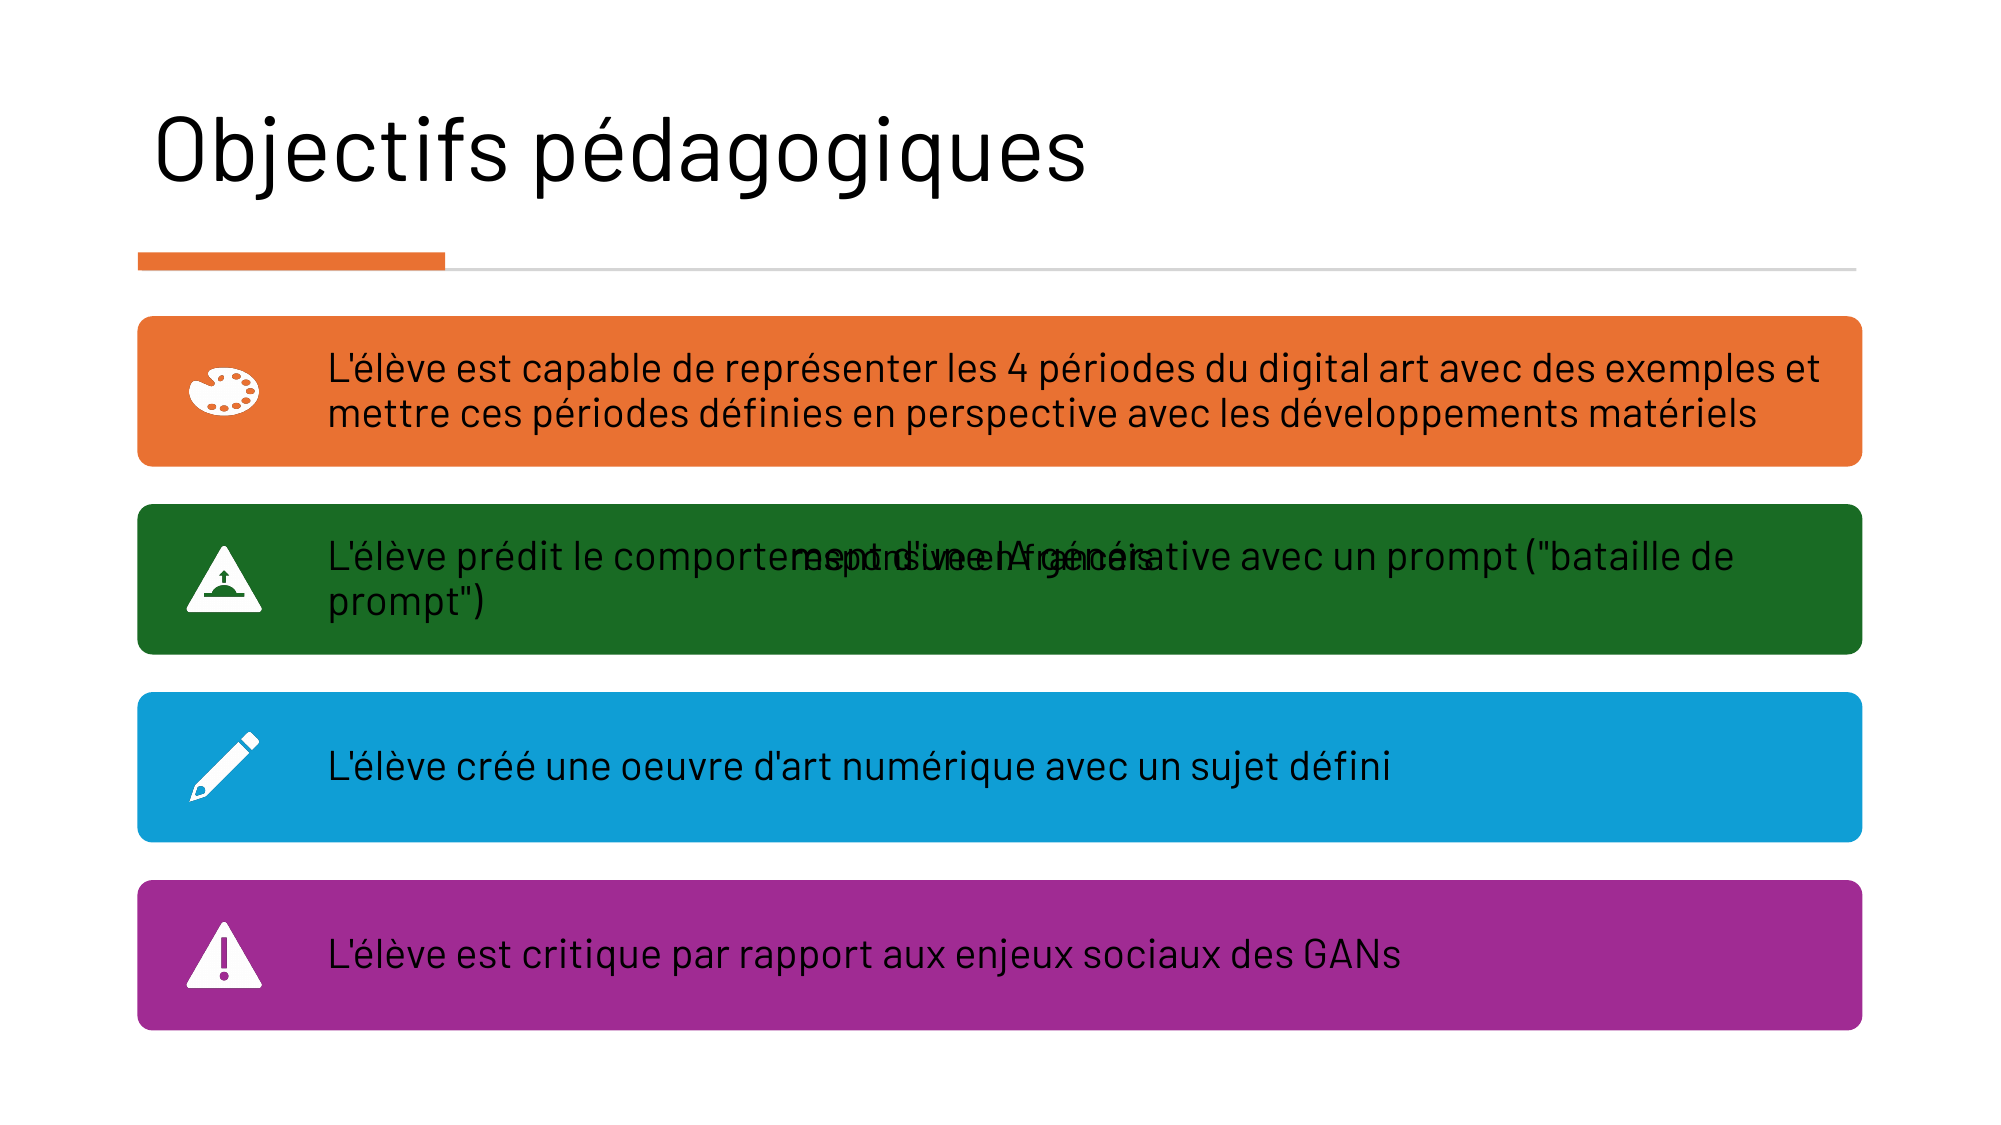

# Objectifs pédagogiques

L'élève est capable de représenter les 4 périodes du digital art avec des exemples et mettre ces périodes définies en perspective avec les développements matériels
L'élève prédit le comportement d'une IA générative avec un prompt ("bataille de prompt")
L'élève créé une oeuvre d'art numérique avec un sujet défini
L'élève est critique par rapport aux enjeux sociaux des GANs
responsive en francais